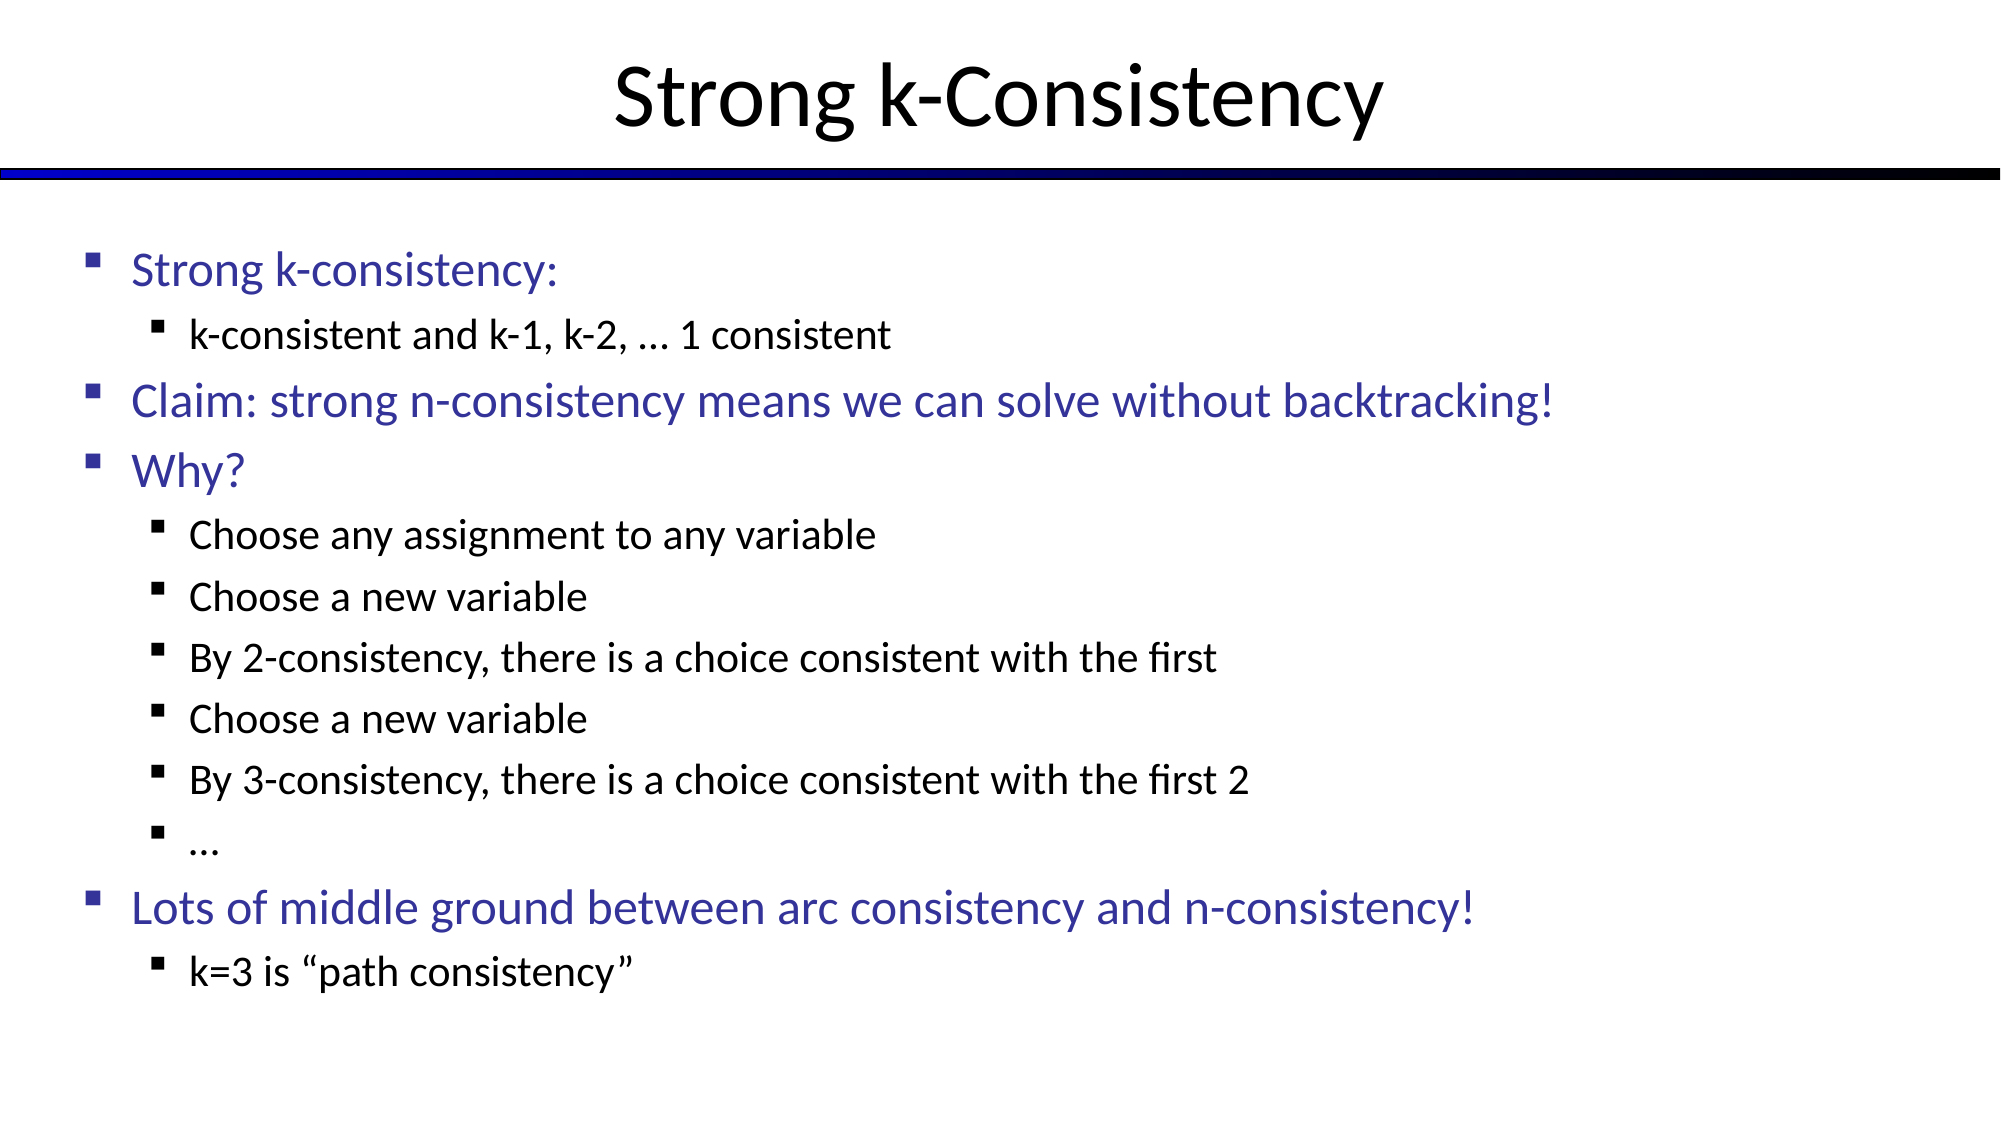

# Strong k-Consistency
Strong k-consistency:
k-consistent and k-1, k-2, … 1 consistent
Claim: strong n-consistency means we can solve without backtracking!
Why?
Choose any assignment to any variable
Choose a new variable
By 2-consistency, there is a choice consistent with the first
Choose a new variable
By 3-consistency, there is a choice consistent with the first 2
…
Lots of middle ground between arc consistency and n-consistency!
k=3 is “path consistency”